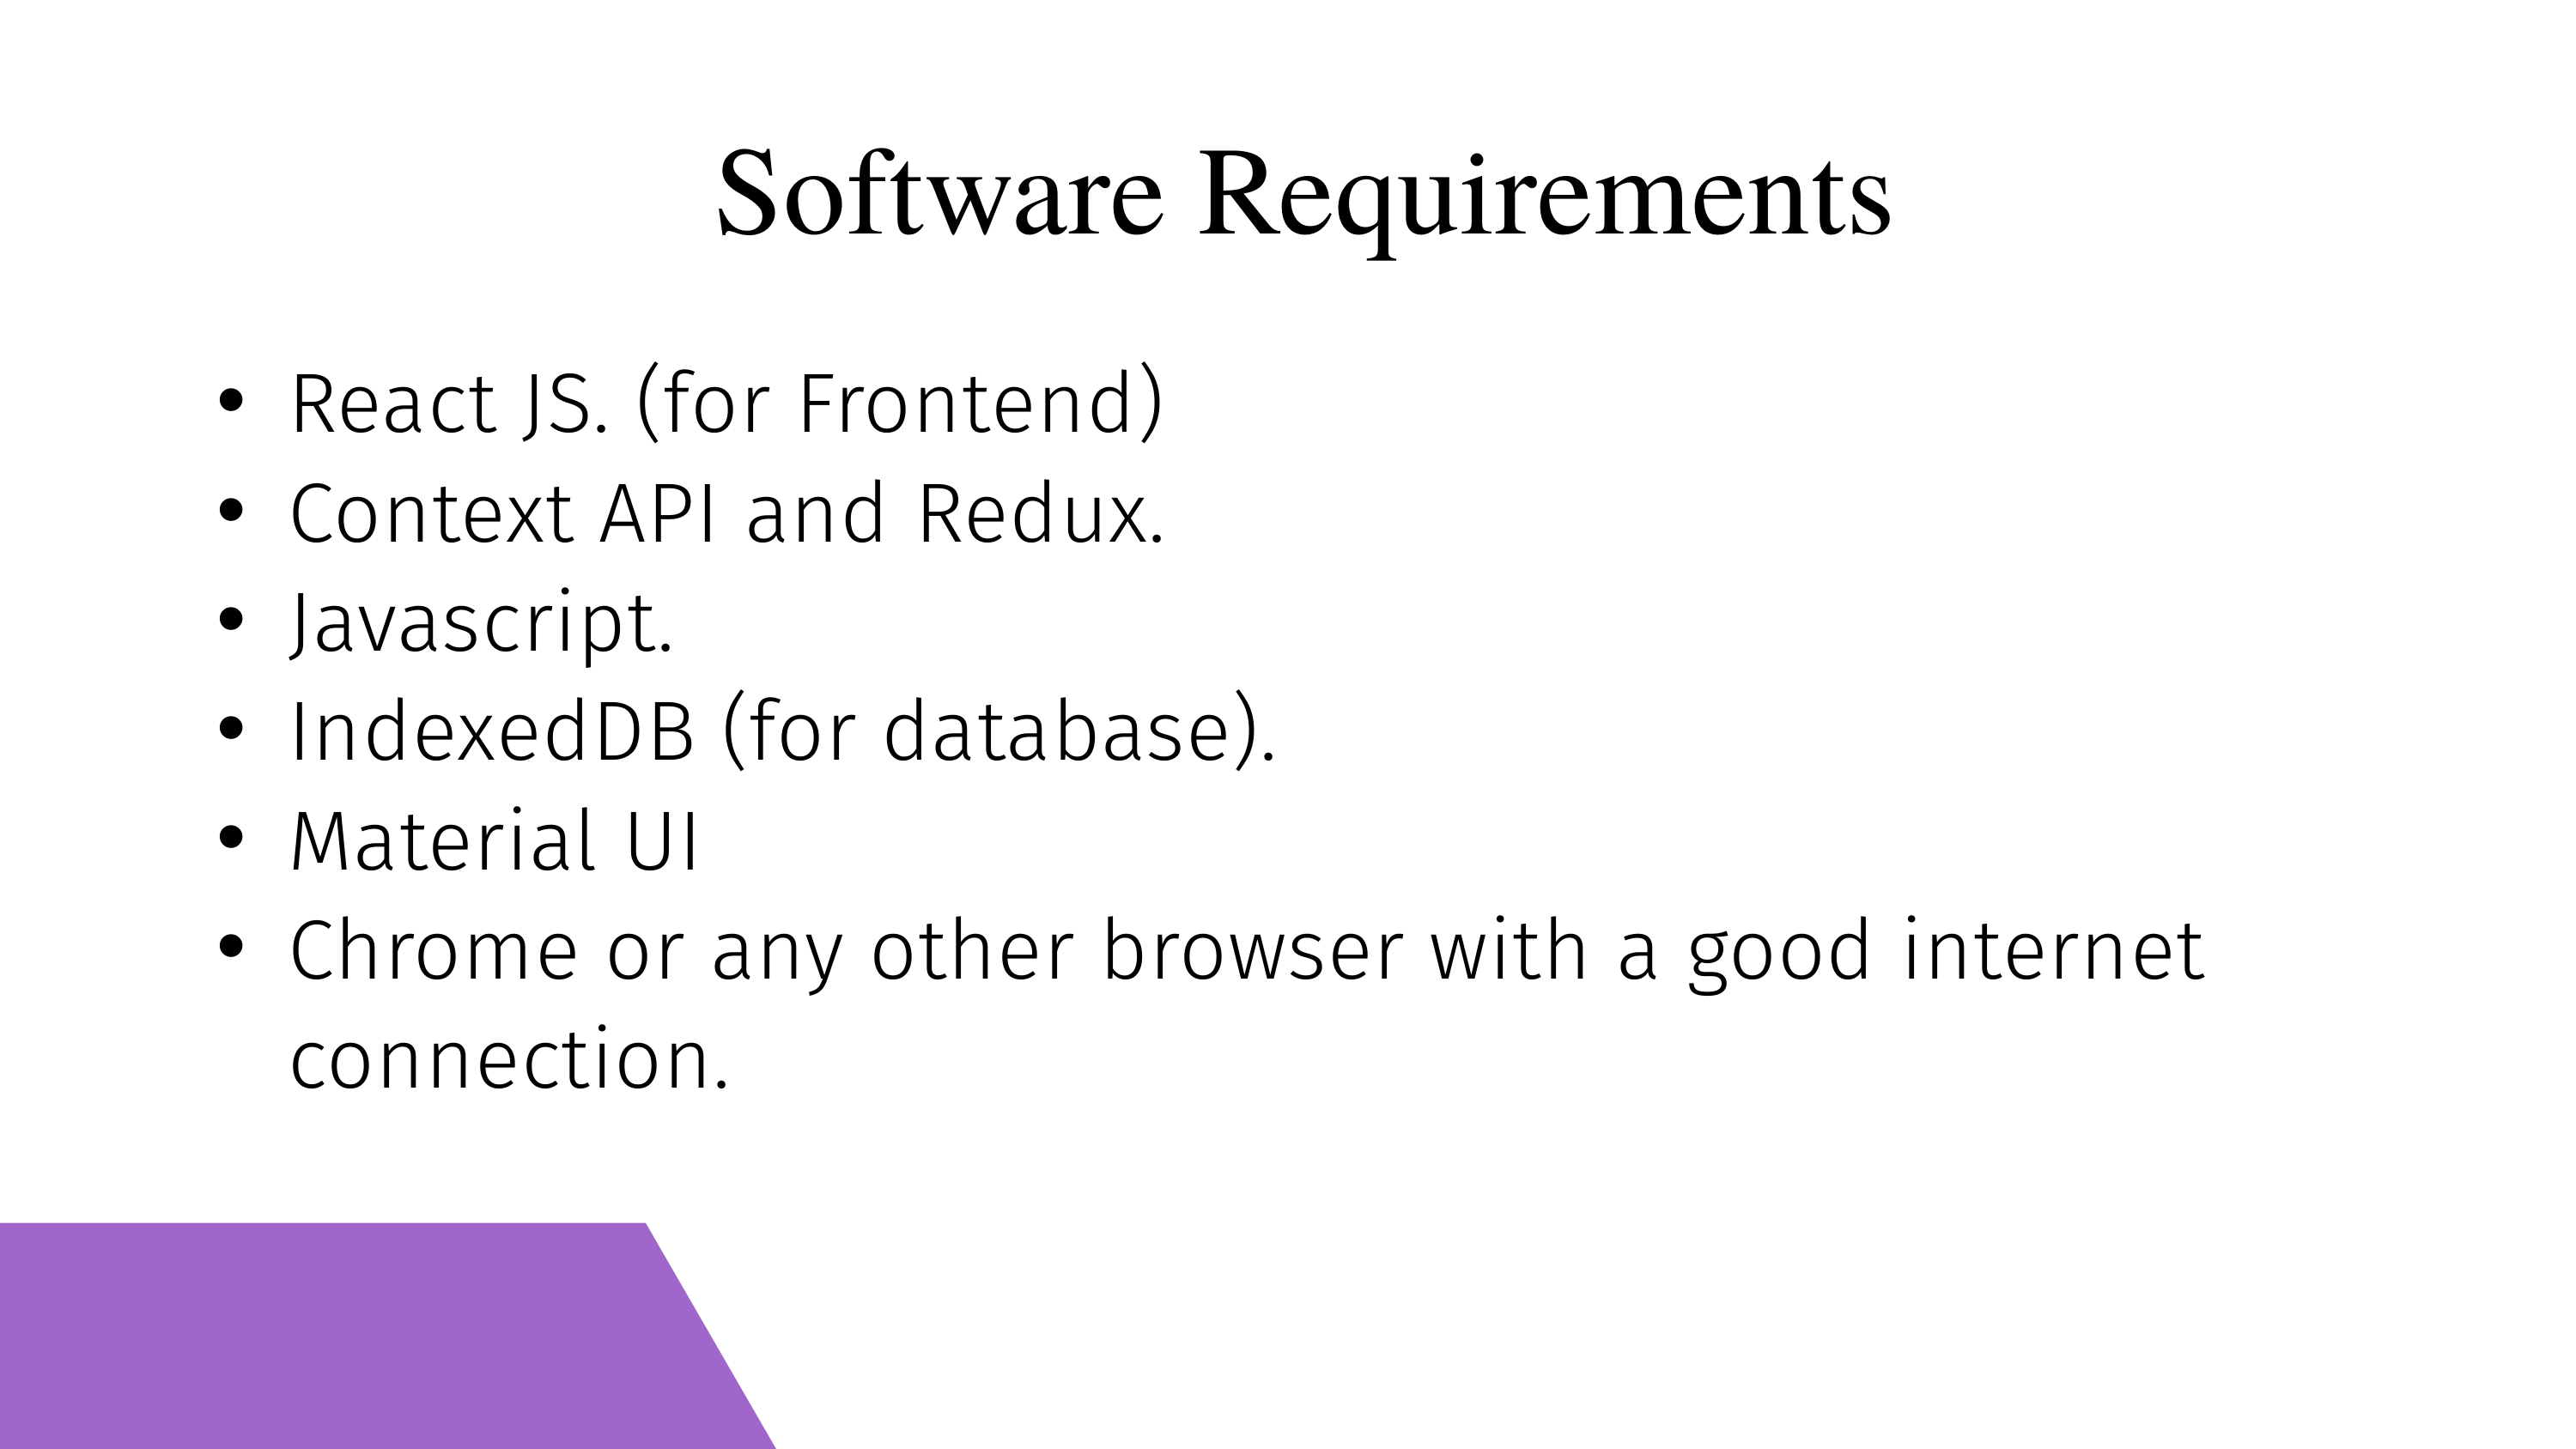

Software Requirements
React JS. (for Frontend)
Context API and Redux.
Javascript.
IndexedDB (for database).
Material UI
Chrome or any other browser with a good internet connection.